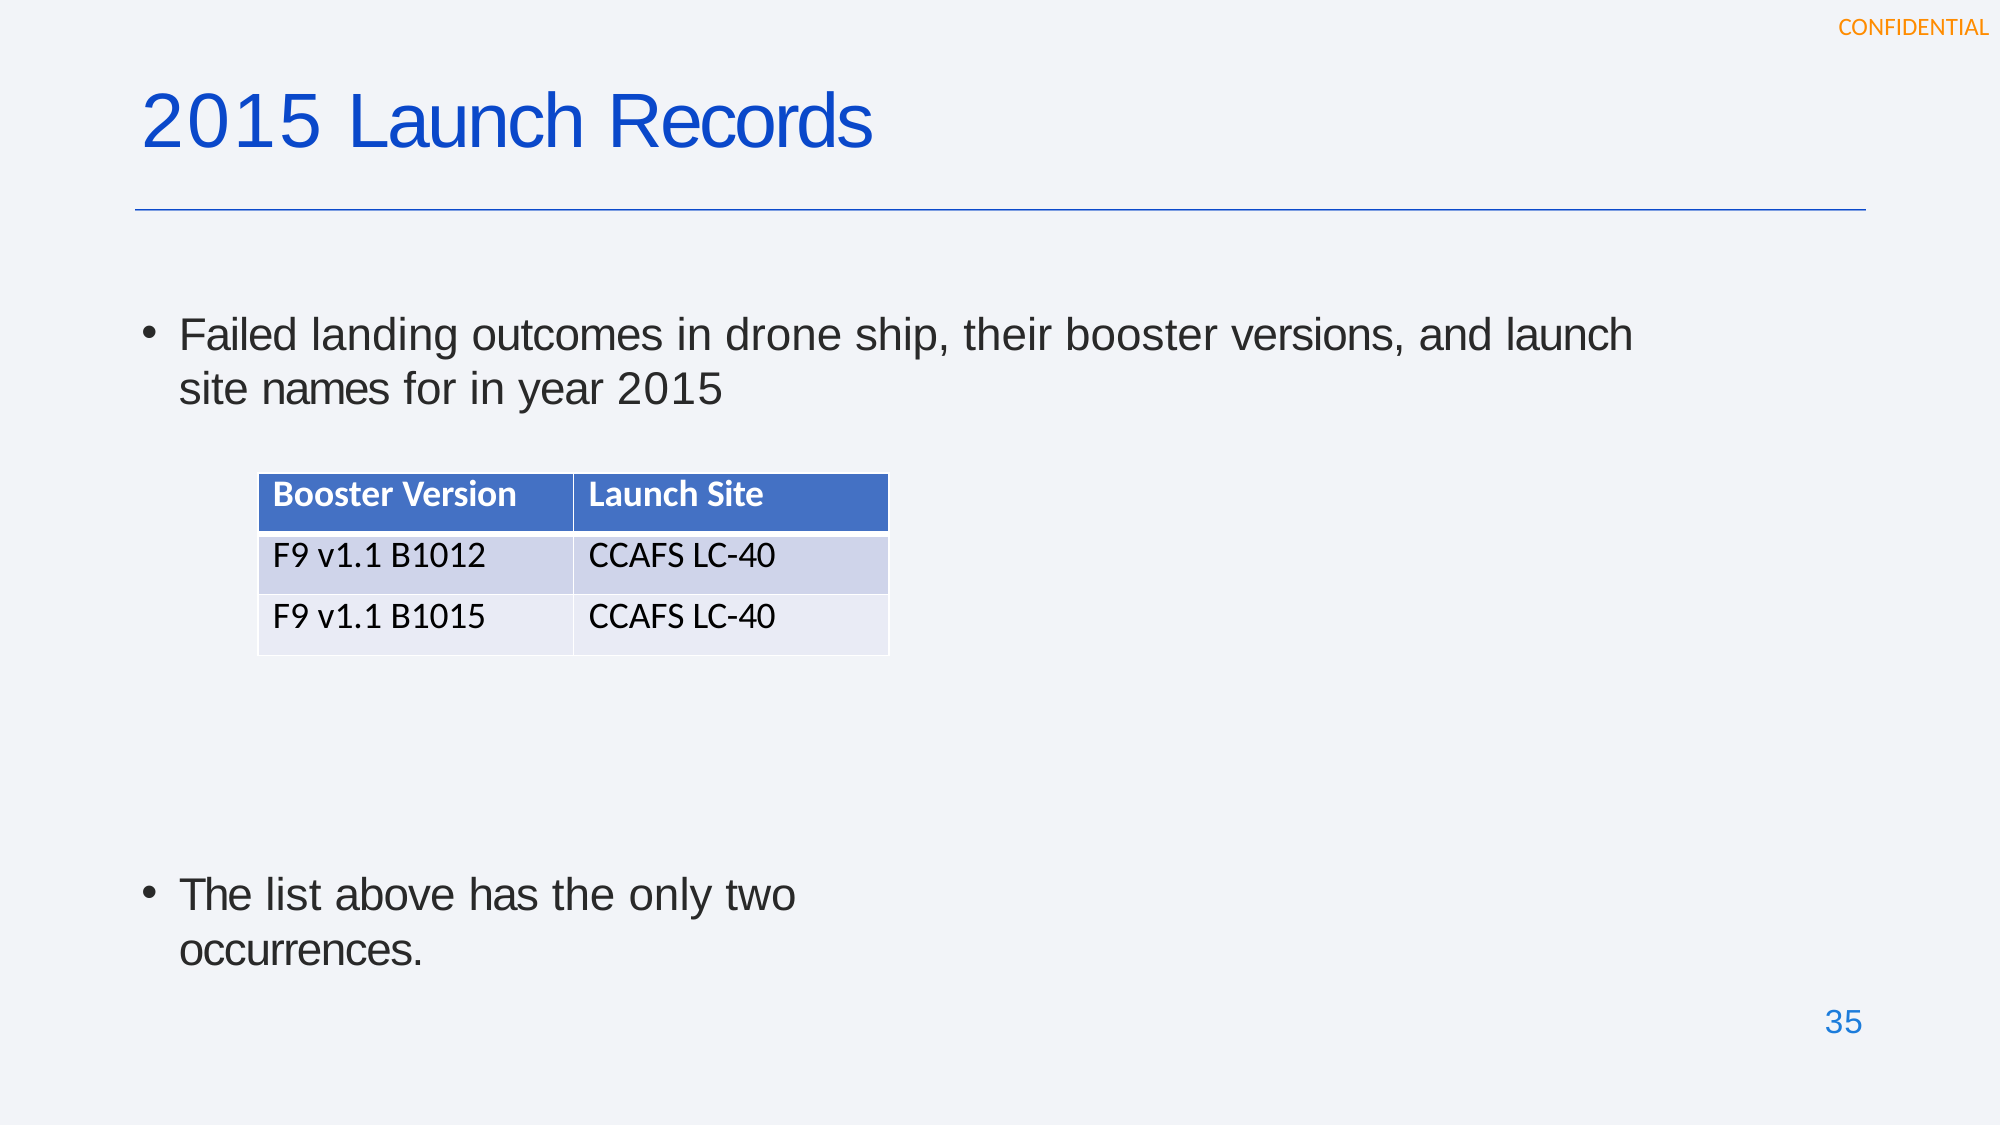

# 2015 Launch Records
Failed landing outcomes in drone ship, their booster versions, and launch site names for in year 2015
| Booster Version | Launch Site |
| --- | --- |
| F9 v1.1 B1012 | CCAFS LC-40 |
| F9 v1.1 B1015 | CCAFS LC-40 |
The list above has the only two occurrences.
35